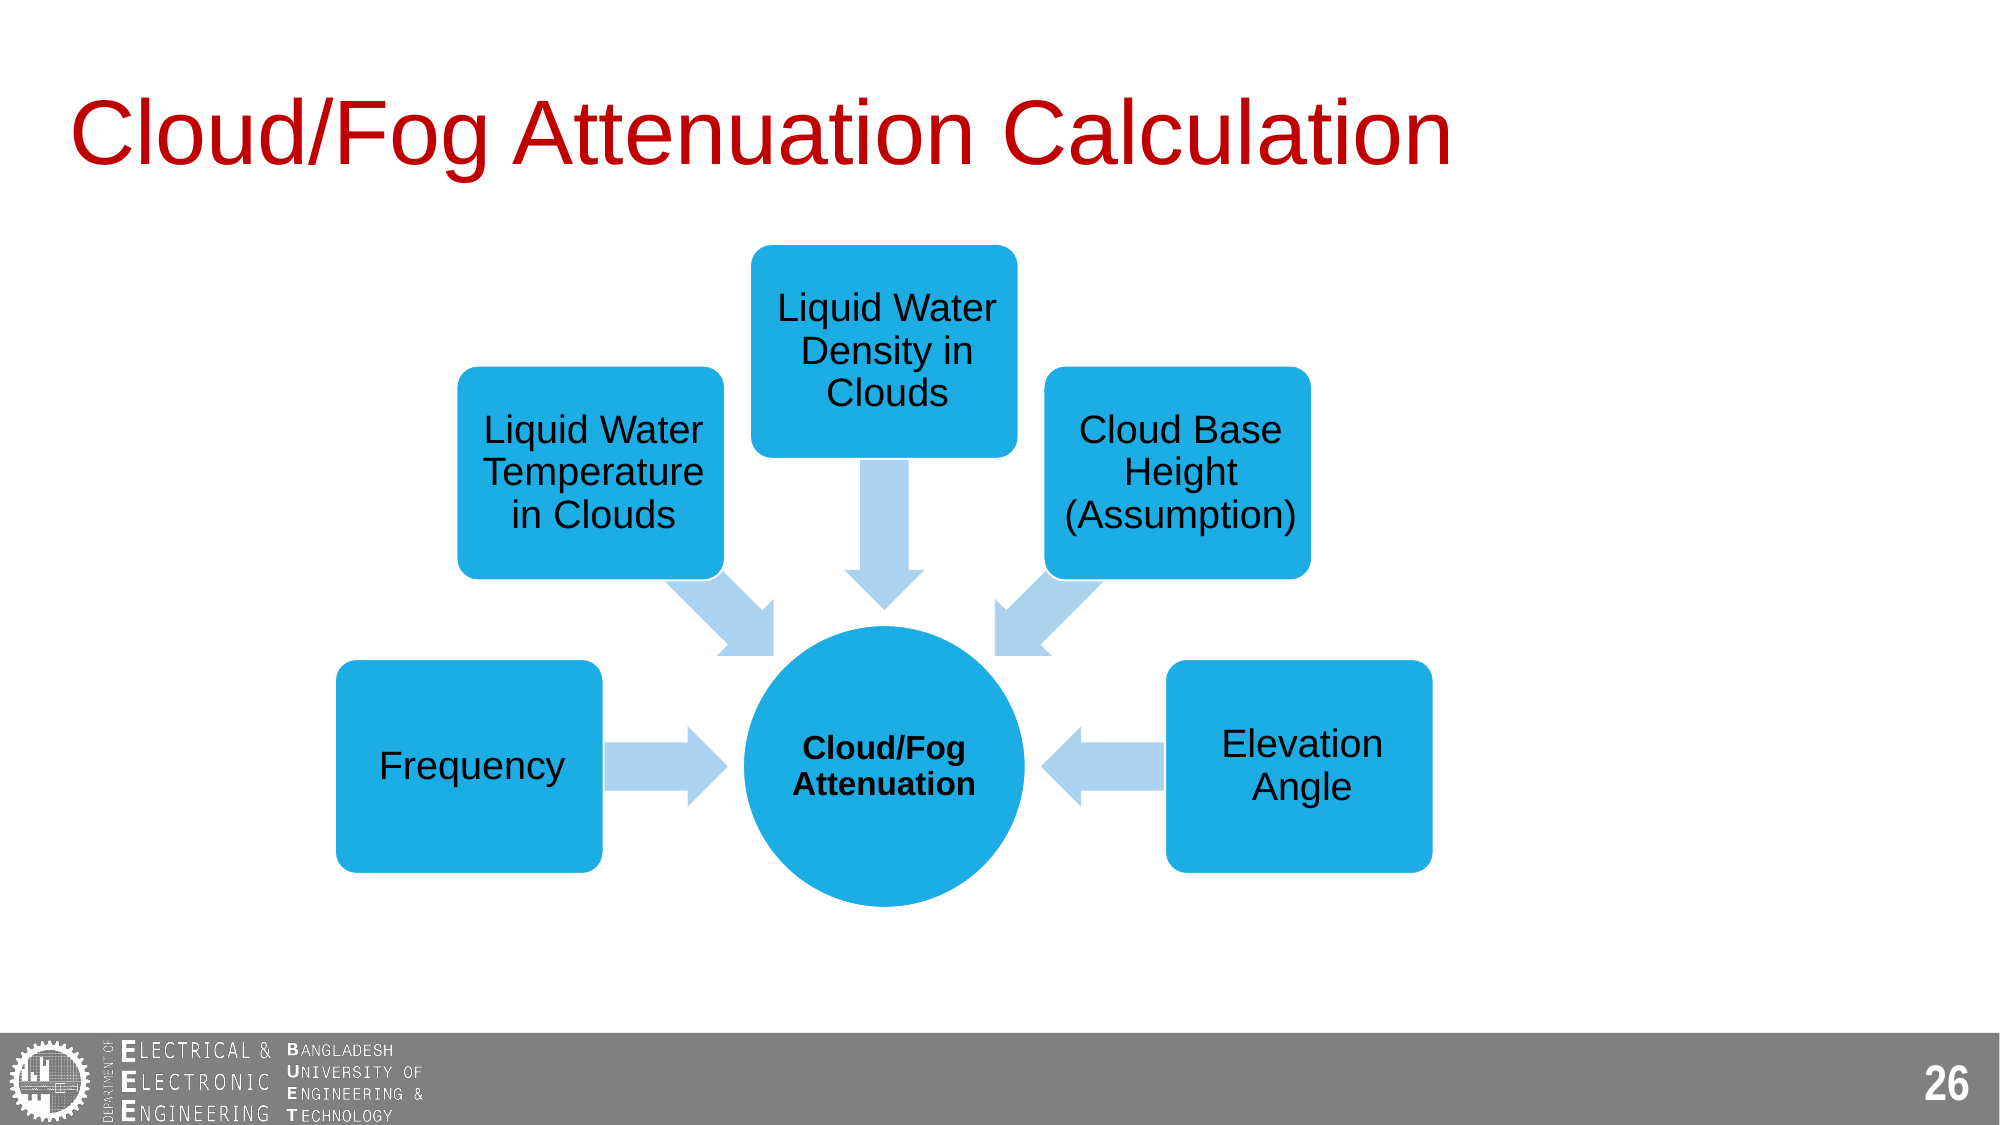

# Cloud/Fog Attenuation Calculation
Cloud/Fog Attenuation
Frequency
Liquid Water Temperature in Clouds
Liquid Water Density in Clouds
Cloud Base Height (Assumption)
Elevation Angle
26